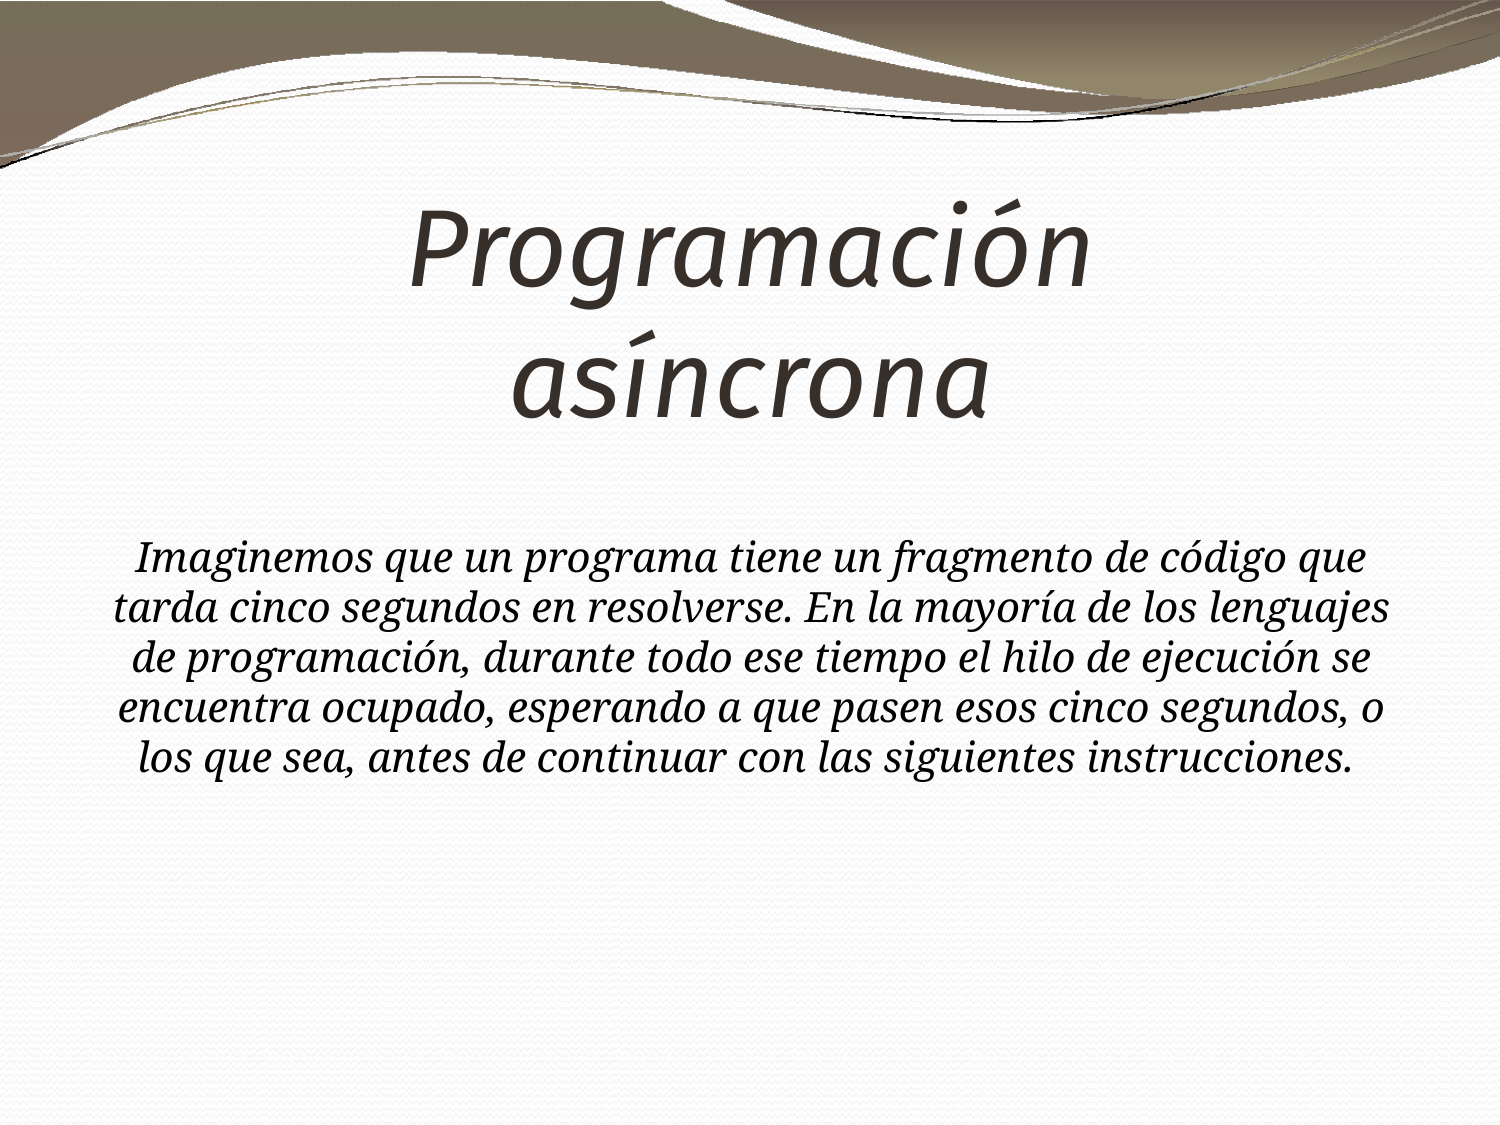

# Programación asíncrona
Imaginemos que un programa tiene un fragmento de código que tarda cinco segundos en resolverse. En la mayoría de los lenguajes de programación, durante todo ese tiempo el hilo de ejecución se encuentra ocupado, esperando a que pasen esos cinco segundos, o los que sea, antes de continuar con las siguientes instrucciones.